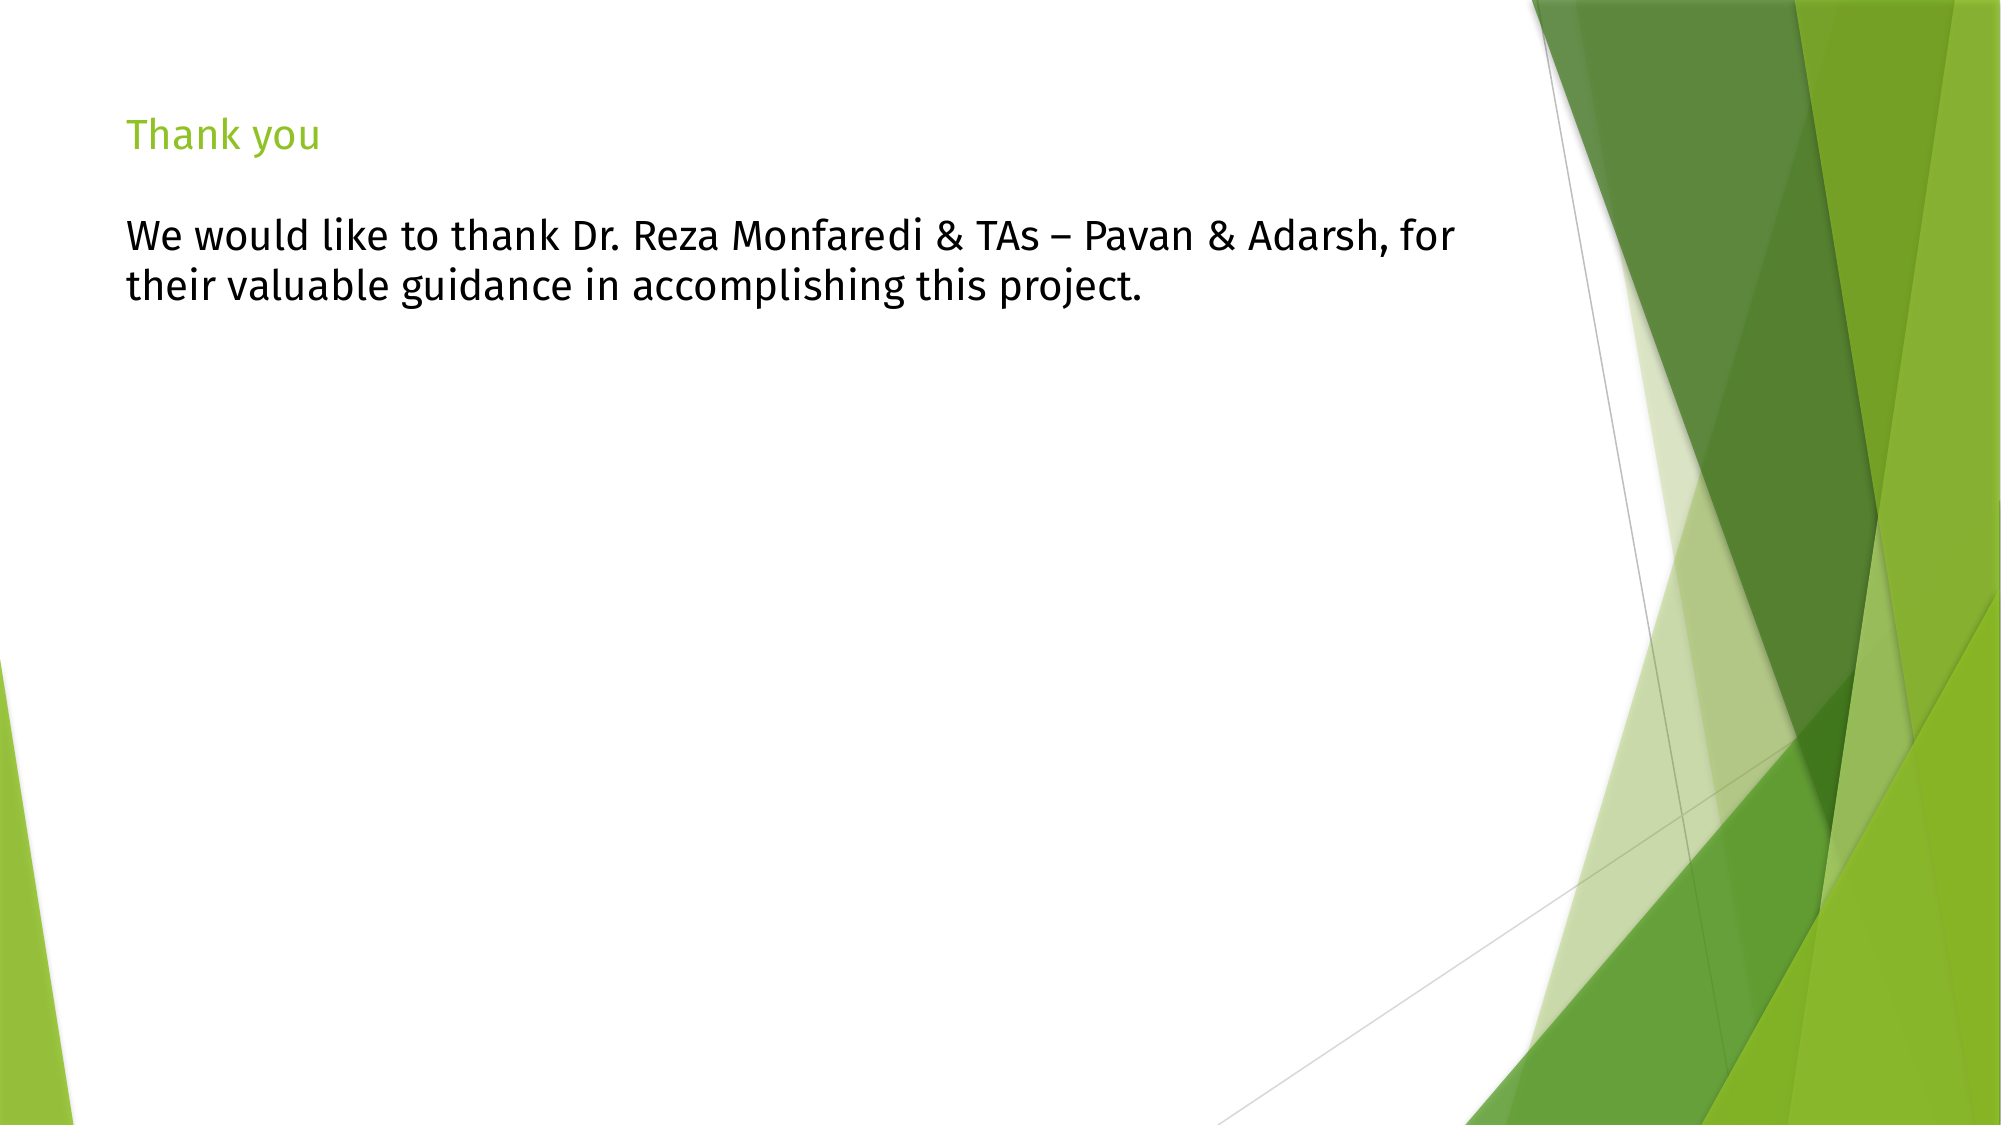

# Thank you We would like to thank Dr. Reza Monfaredi & TAs – Pavan & Adarsh, for their valuable guidance in accomplishing this project.